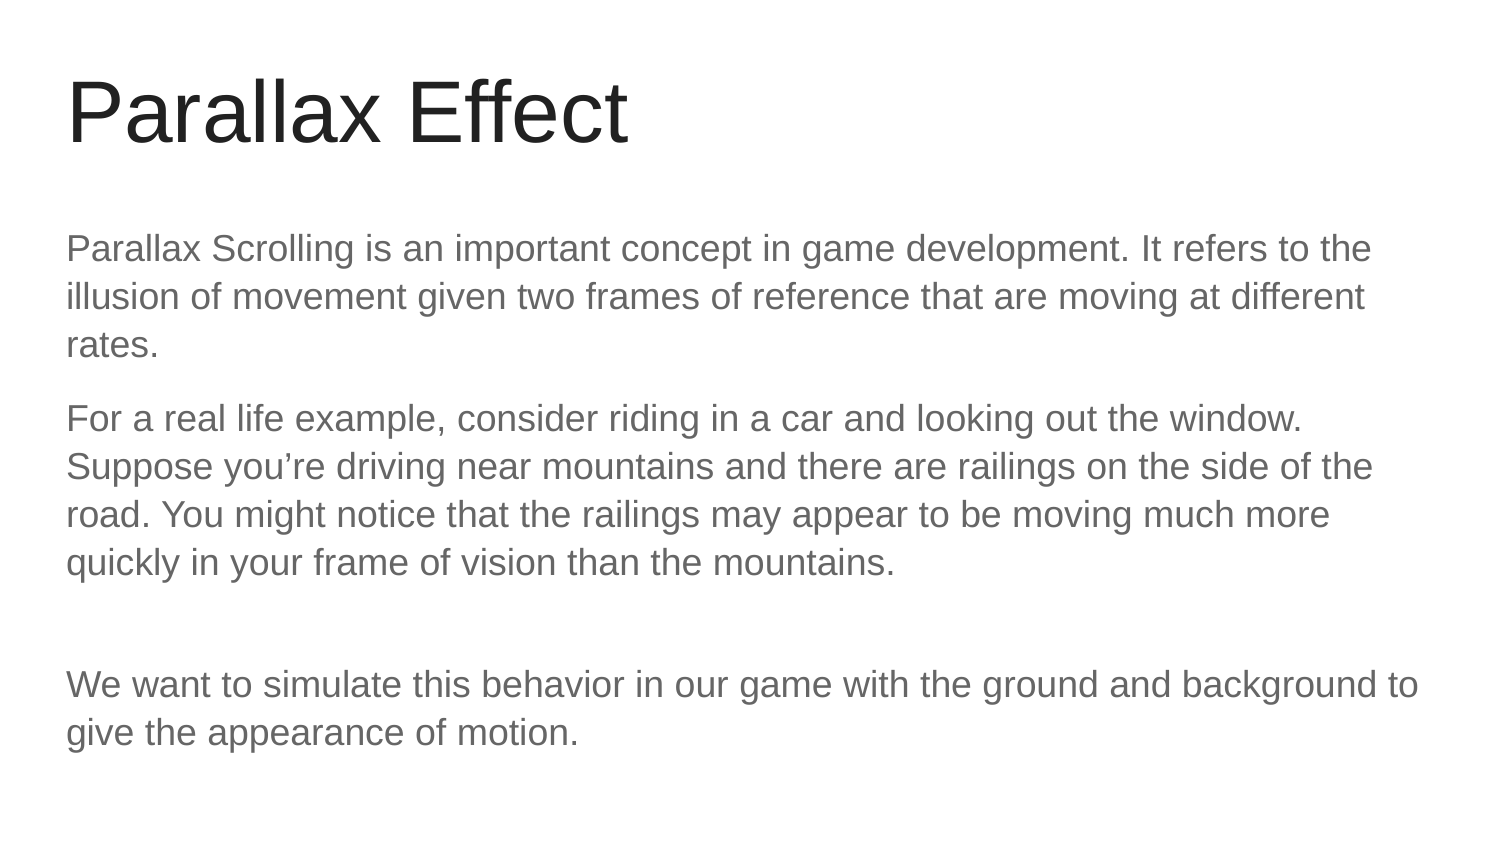

# Parallax Effect
Parallax Scrolling is an important concept in game development. It refers to the illusion of movement given two frames of reference that are moving at different rates.
For a real life example, consider riding in a car and looking out the window. Suppose you’re driving near mountains and there are railings on the side of the road. You might notice that the railings may appear to be moving much more quickly in your frame of vision than the mountains.
We want to simulate this behavior in our game with the ground and background to give the appearance of motion.